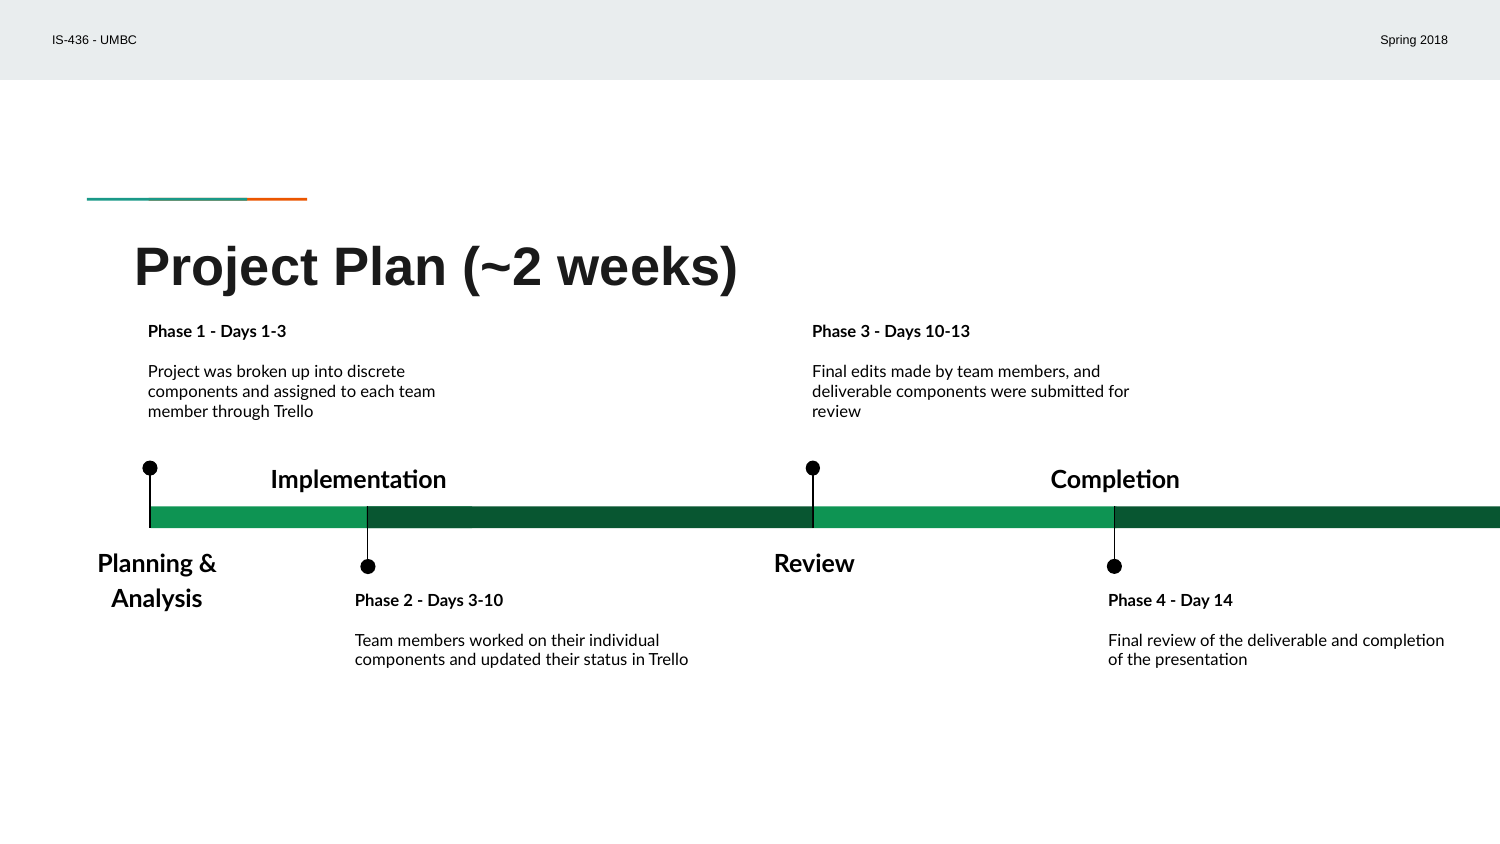

# Project Plan (~2 weeks)
Phase 1 - Days 1-3

Project was broken up into discrete components and assigned to each team member through Trello

Planning & Analysis

Phase 3 - Days 10-13

Final edits made by team members, and deliverable components were submitted for review

Review

Completion

Phase 4 - Day 14

Final review of the deliverable and completion of the presentation

Implementation
Phase 2 - Days 3-10

Team members worked on their individual components and updated their status in Trello